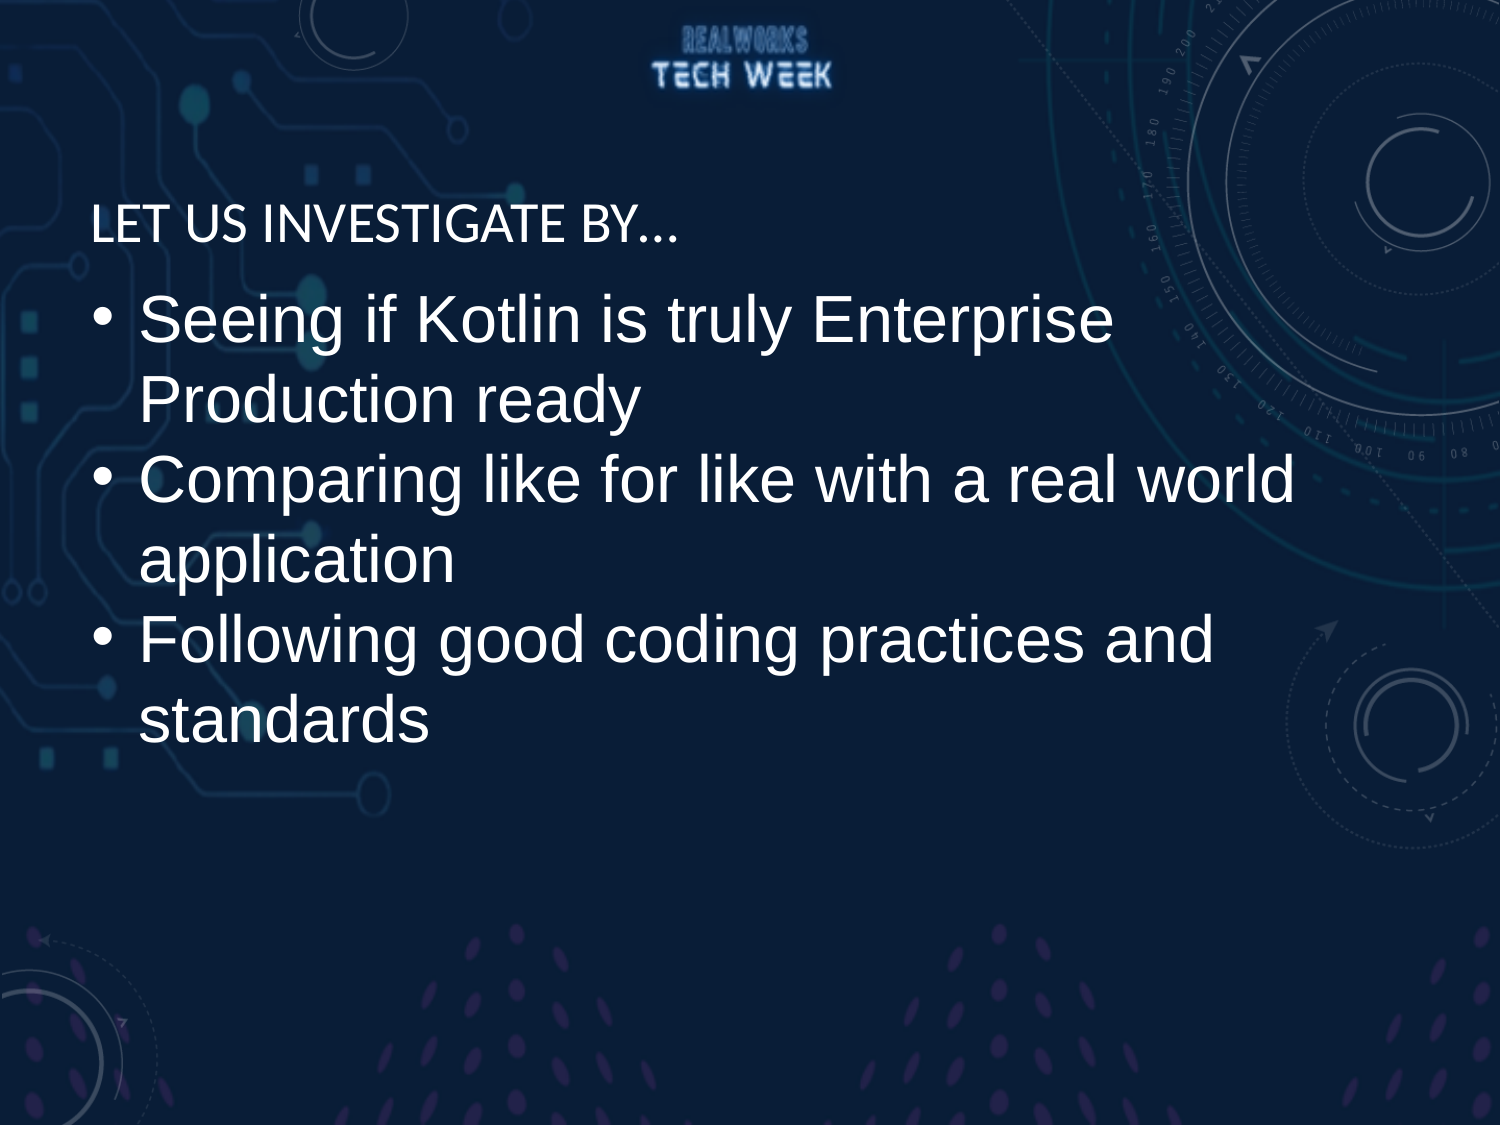

# Let us investigate by…
Seeing if Kotlin is truly Enterprise Production ready
Comparing like for like with a real world application
Following good coding practices and standards